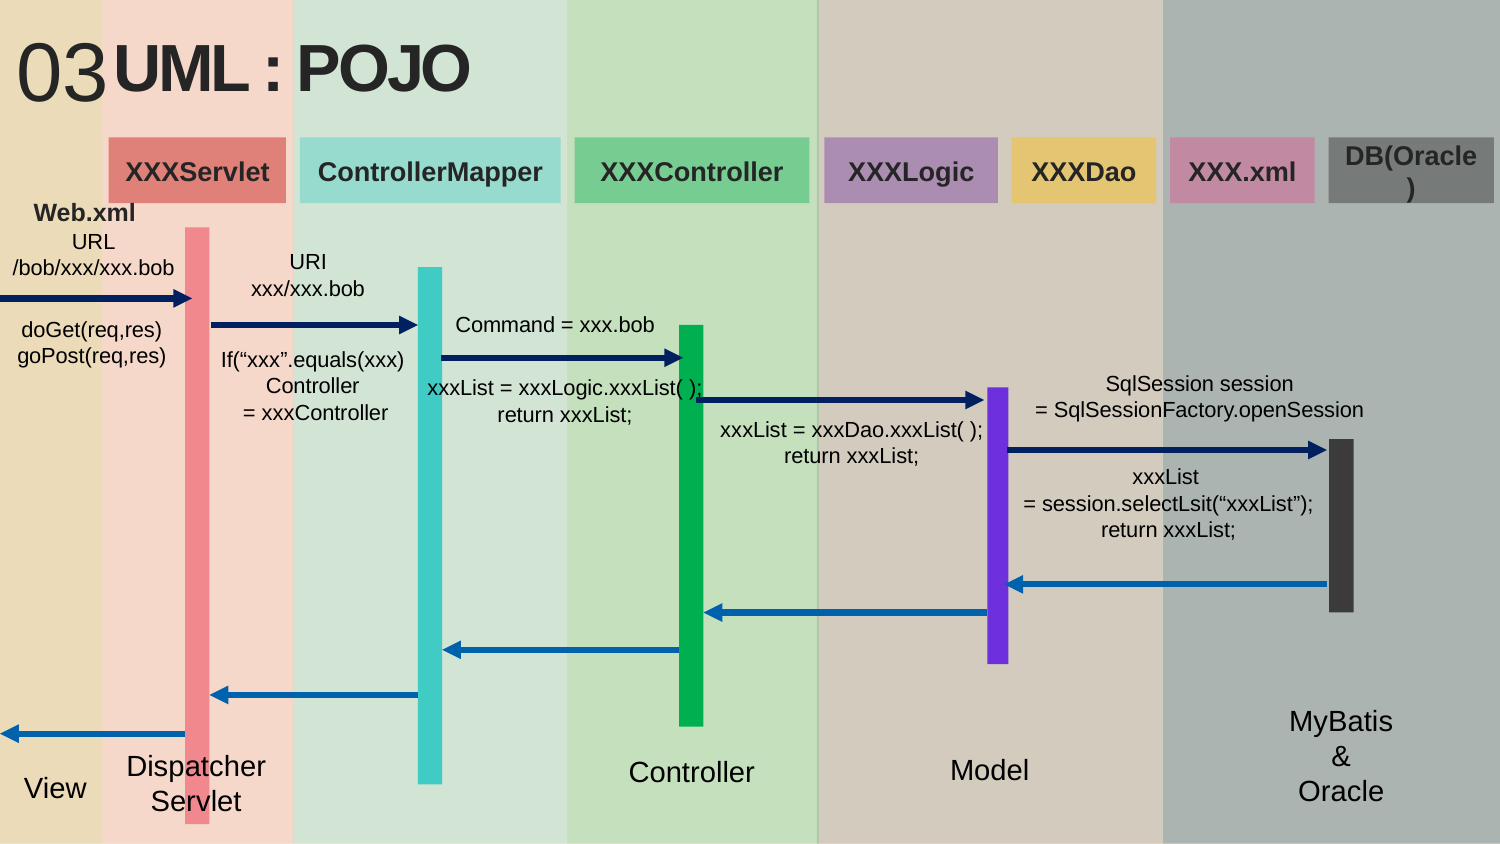

UML : POJO
03
XXXServlet
ControllerMapper
XXXController
XXXLogic
XXXDao
XXX.xml
DB(Oracle)
Web.xml
URL
/bob/xxx/xxx.bob

URI
xxx/xxx.bob

Command = xxx.bob
doGet(req,res)
goPost(req,res)

If(“xxx”.equals(xxx)
Controller
 = xxxController
xxxList = xxxLogic.xxxList( );
return xxxList;
SqlSession session
= SqlSessionFactory.openSession

xxxList = xxxDao.xxxList( );
return xxxList;

xxxList
= session.selectLsit(“xxxList”);
return xxxList;
MyBatis
&
Oracle
Dispatcher
Servlet
Model
Controller
View